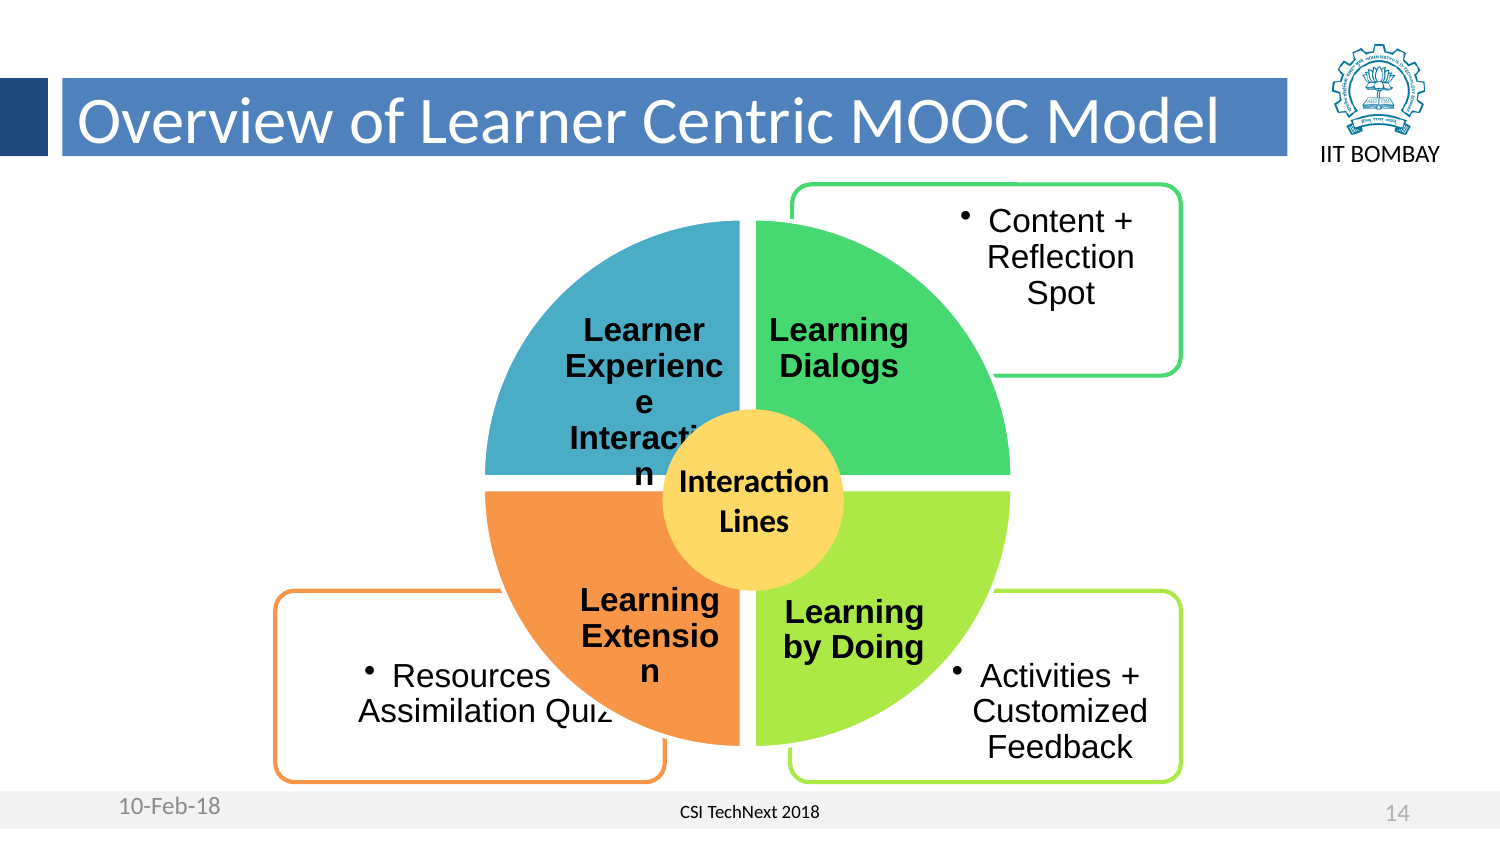

Overview of Learner Centric MOOC Model
Activities + Customized Feedback
Resources + Assimilation Quiz
Content + Reflection Spot

Learner Experience Interaction
Learning Dialogs

Learning by Doing

Learning Extension

Interaction
Lines
10-Feb-18
14